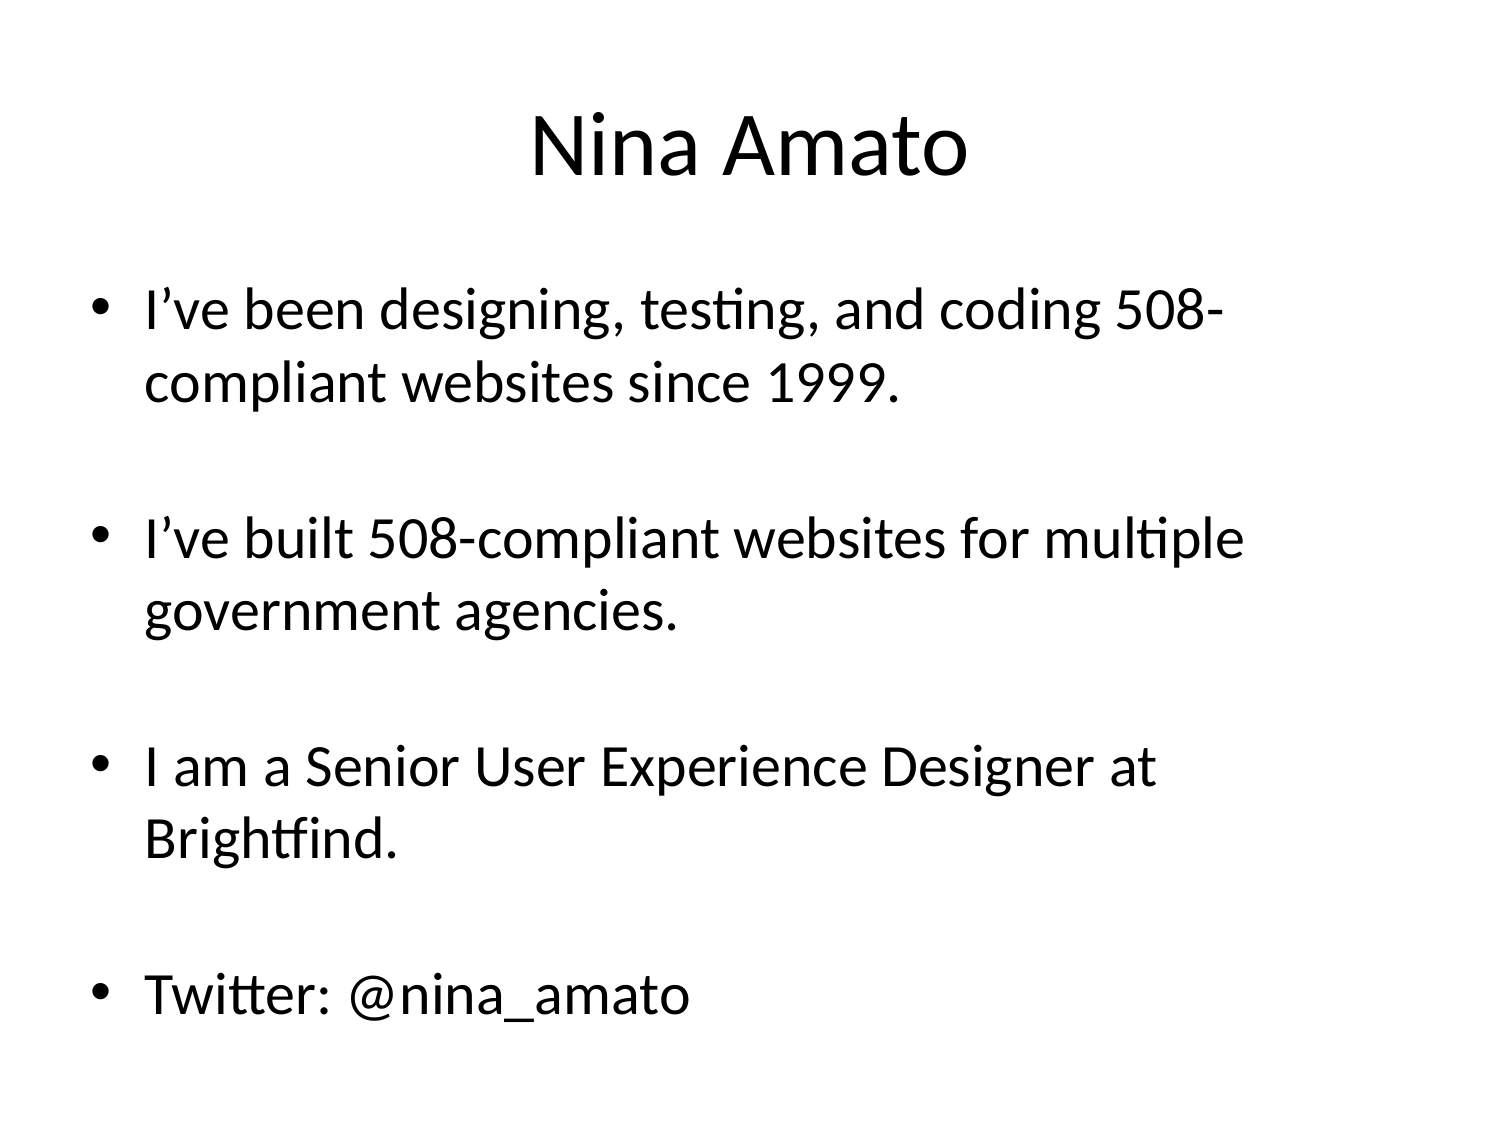

# Nina Amato
I’ve been designing, testing, and coding 508-compliant websites since 1999.
I’ve built 508-compliant websites for multiple government agencies.
I am a Senior User Experience Designer at Brightfind.
Twitter: @nina_amato